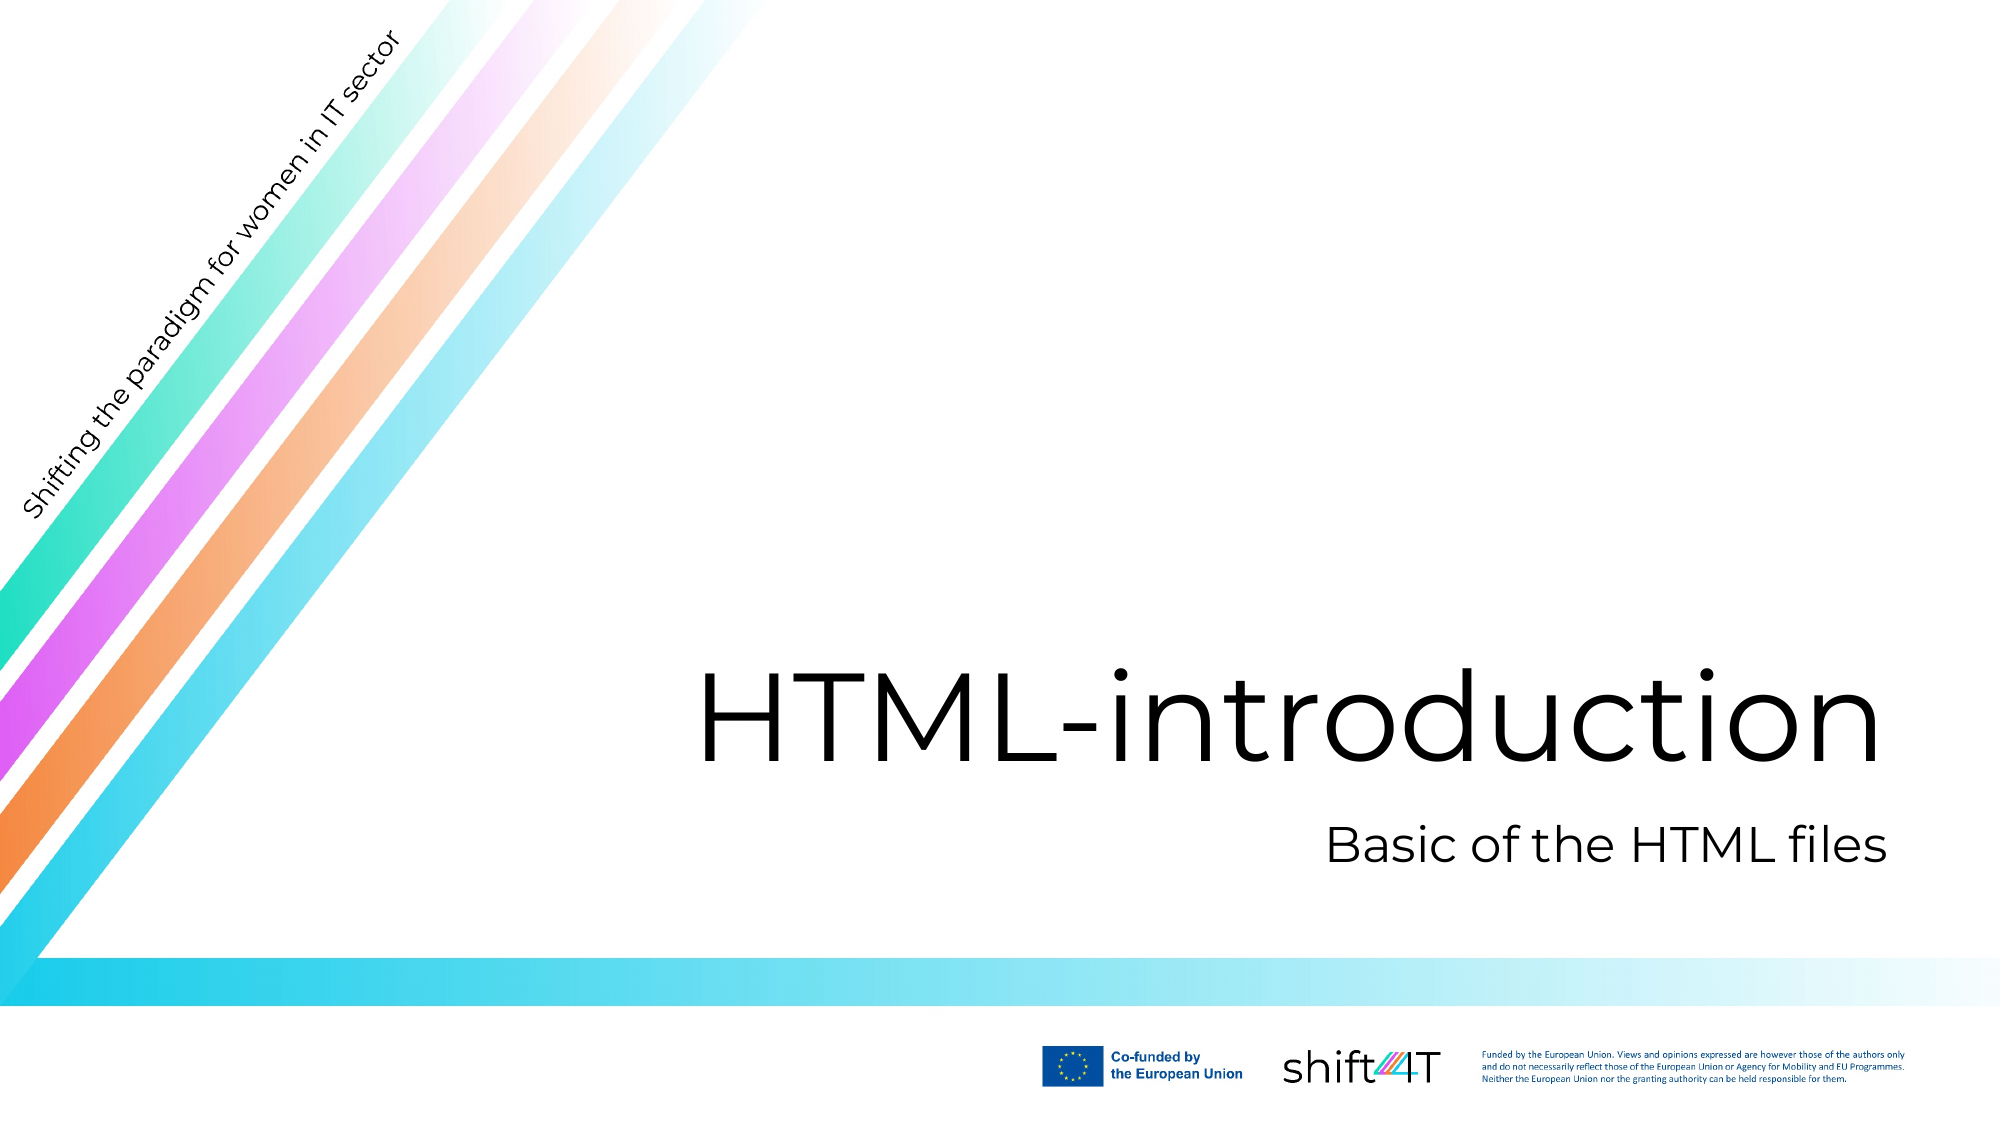

# HTML-introduction
Basic of the HTML files